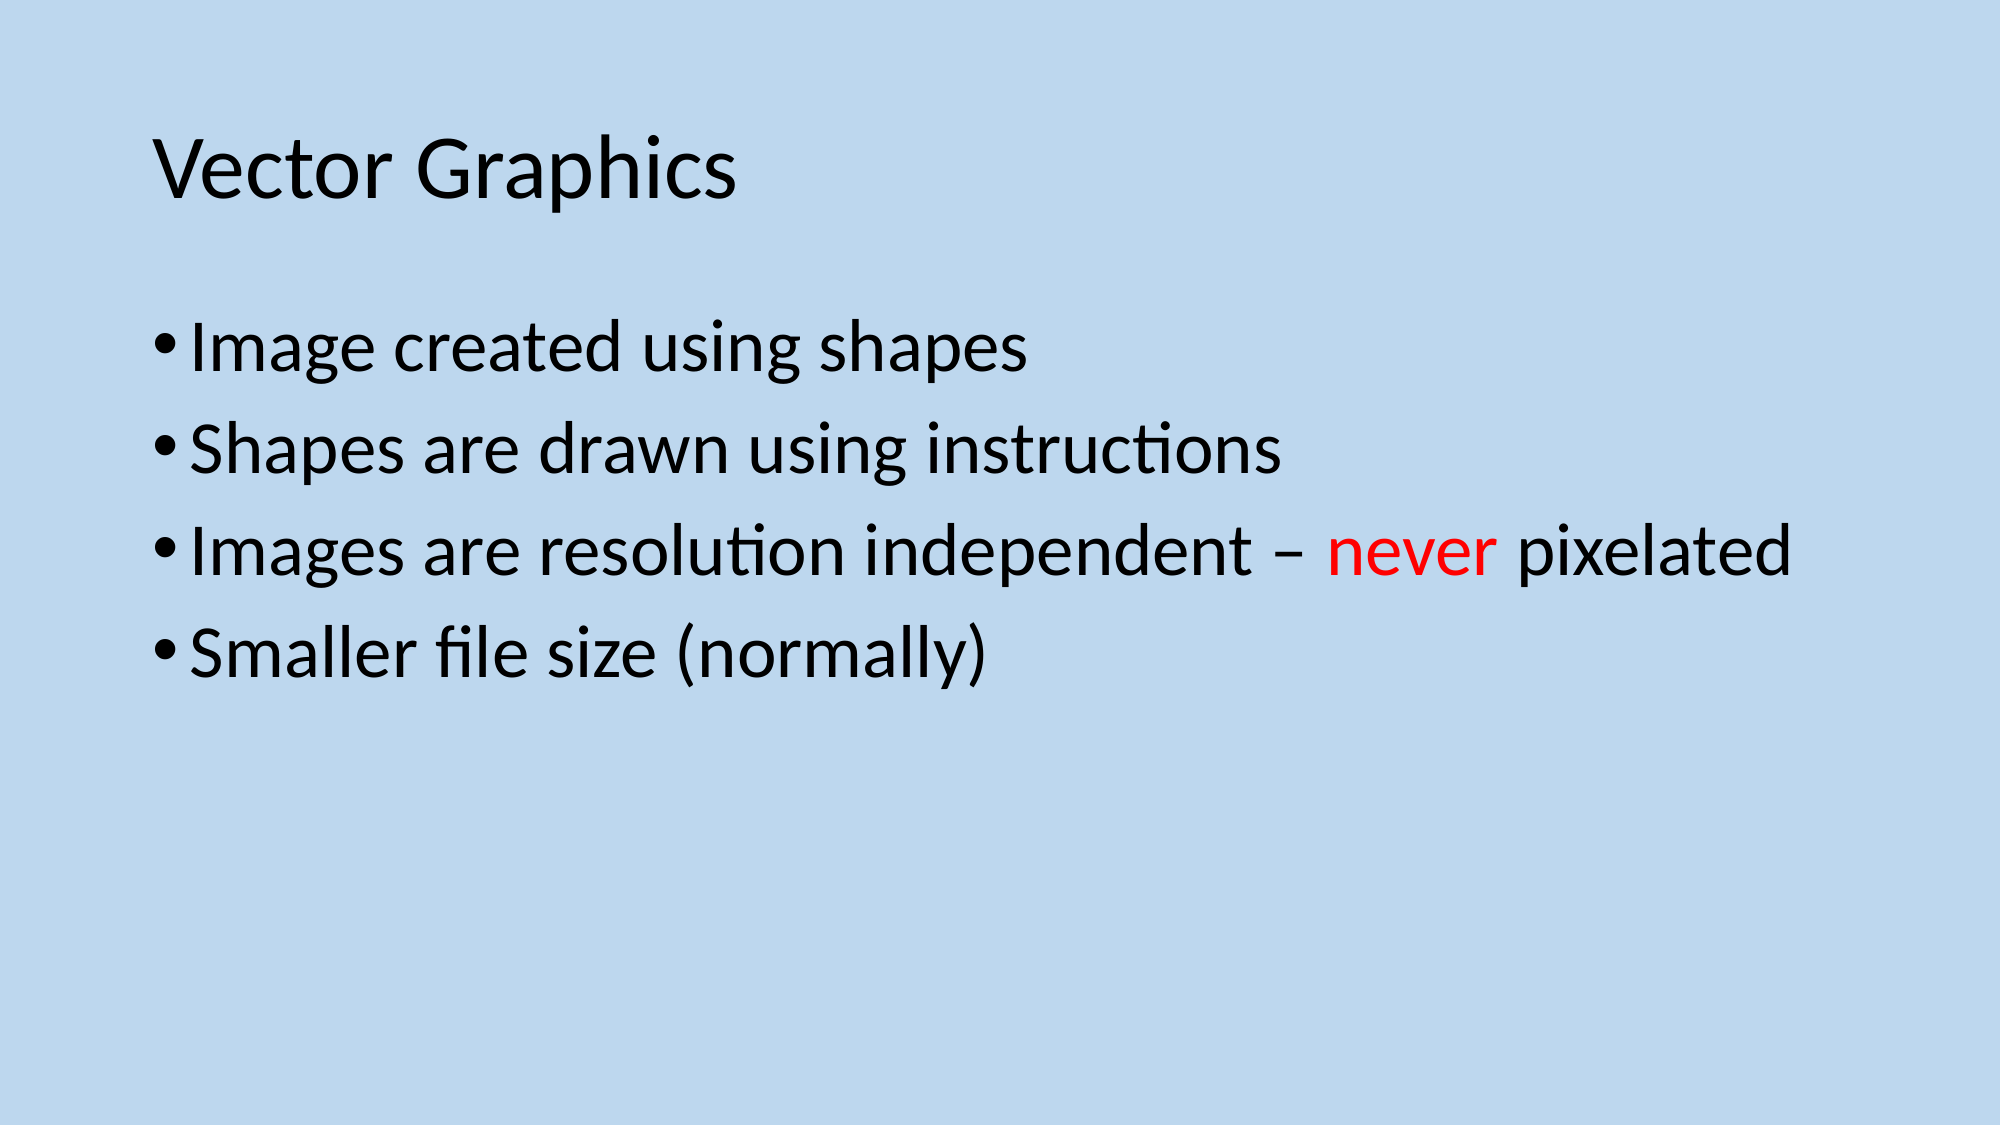

# Vector Graphics
Image created using shapes
Shapes are drawn using instructions
Images are resolution independent – never pixelated
Smaller file size (normally)